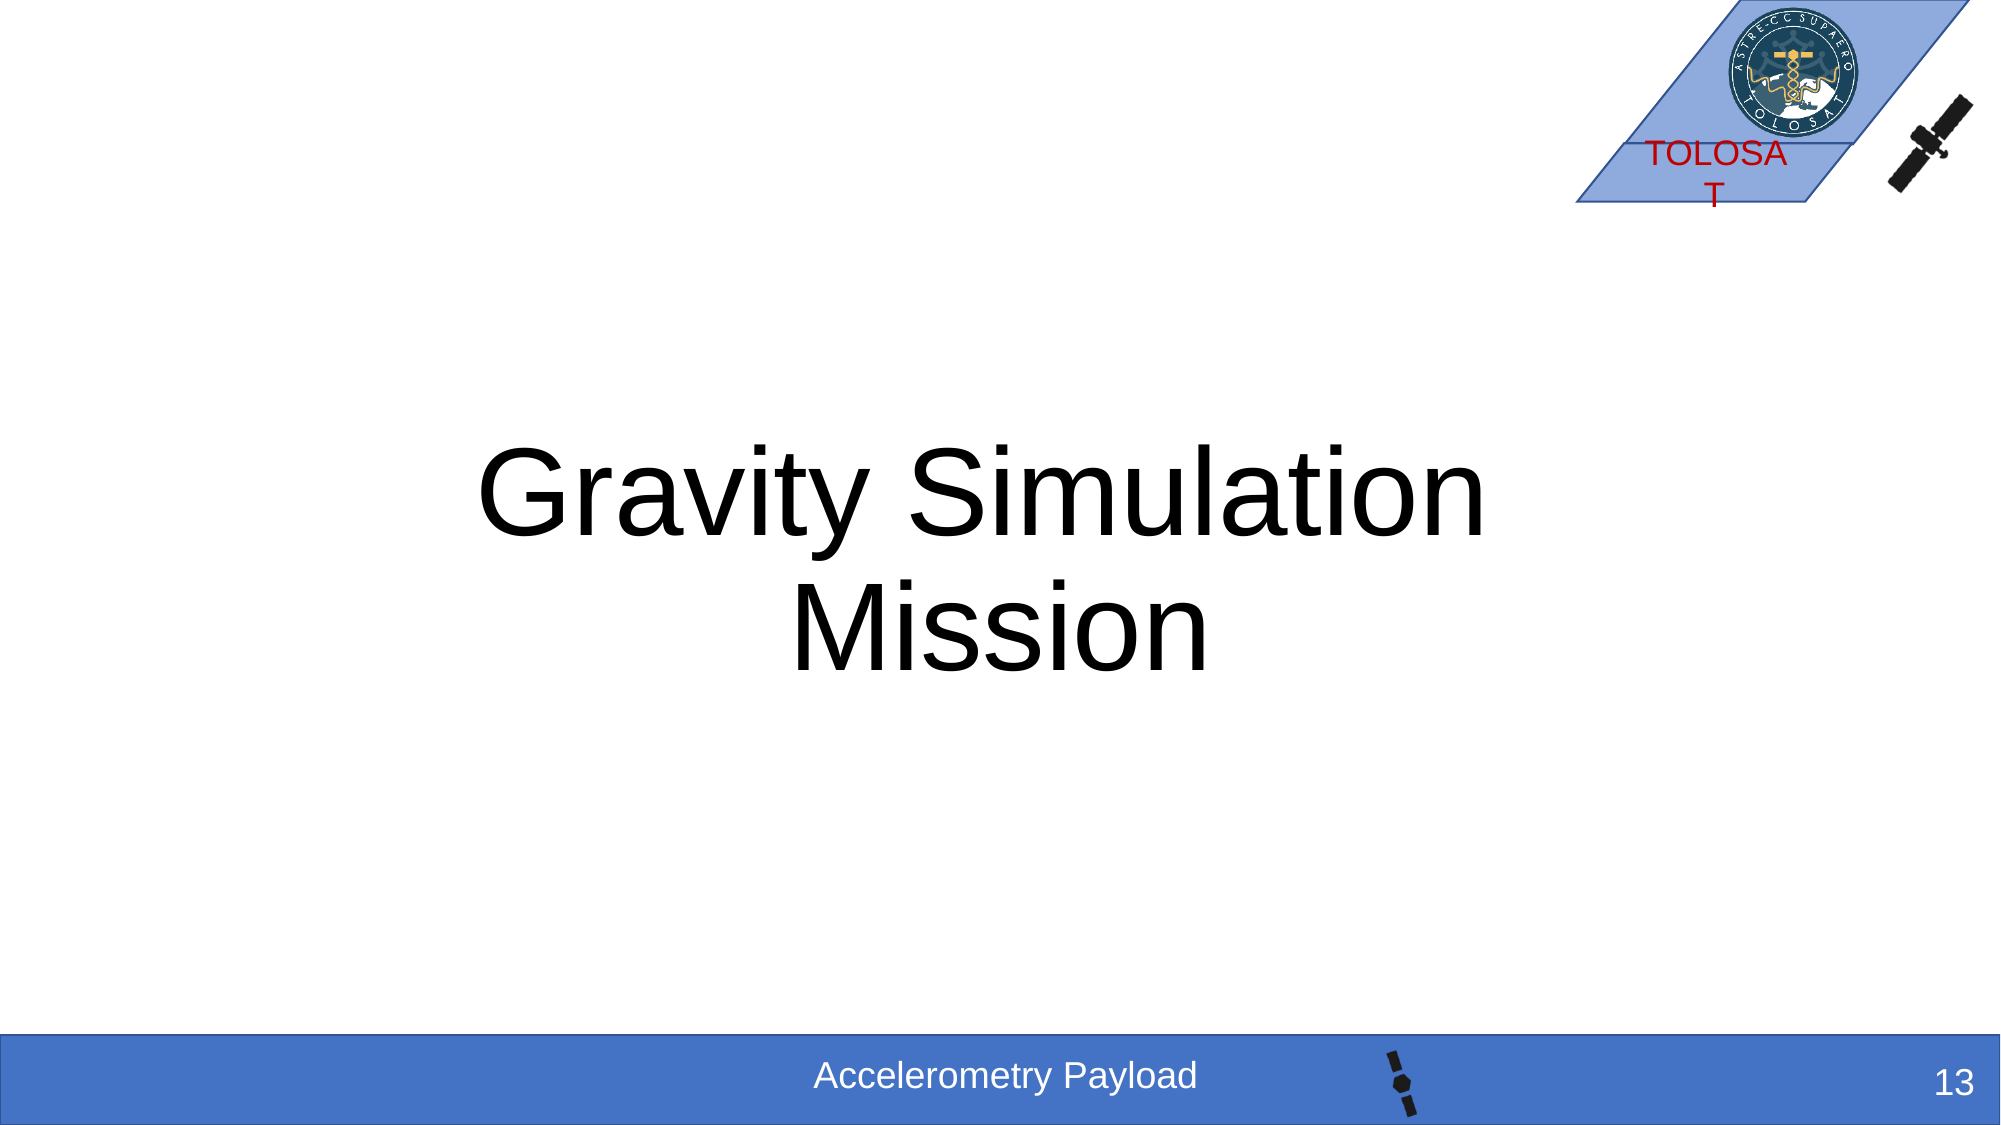

# Gravity Simulation Mission
Accelerometry Payload
13